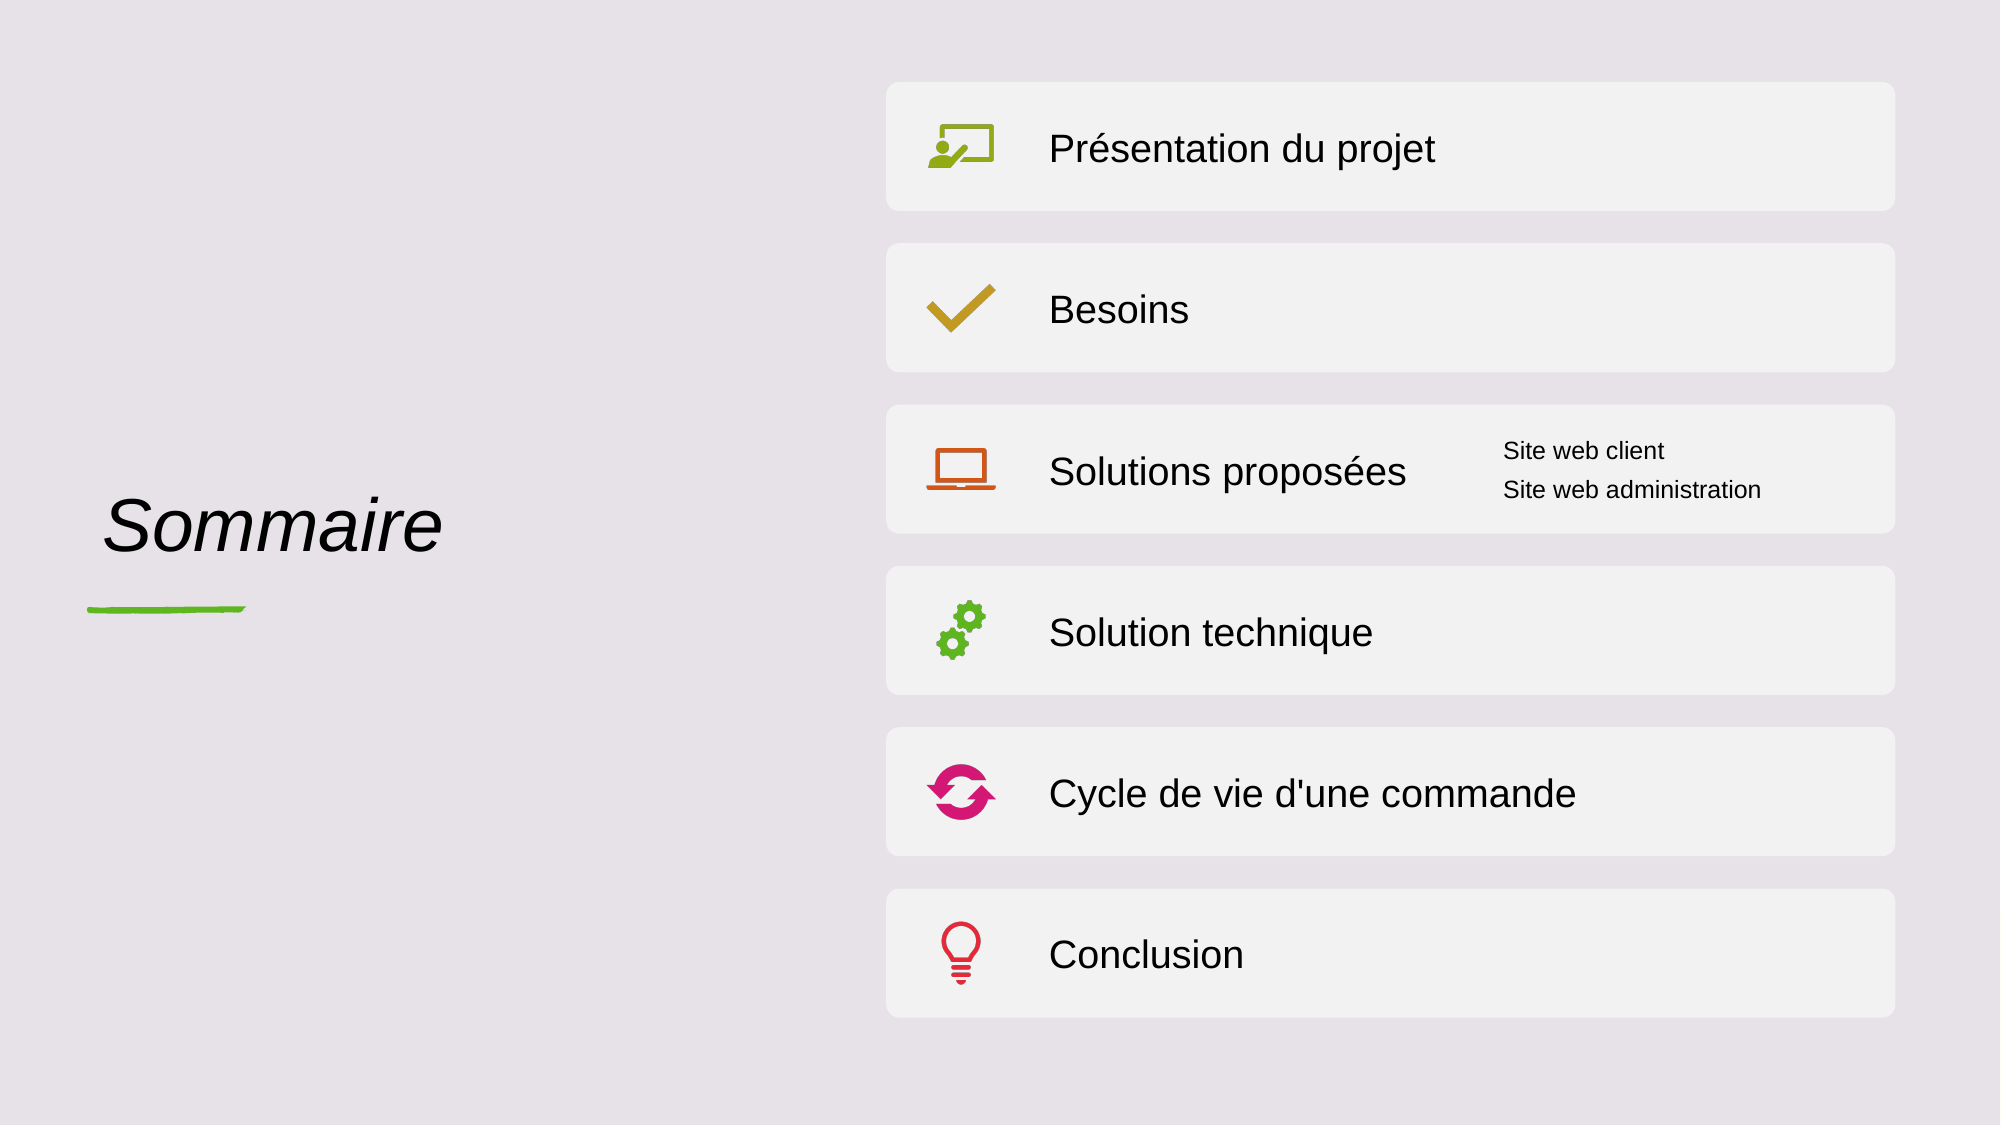

Présentation du projet
Besoins
Solutions proposées
Site web client
Site web administration
Solution technique
Cycle de vie d'une commande
Conclusion
# Sommaire